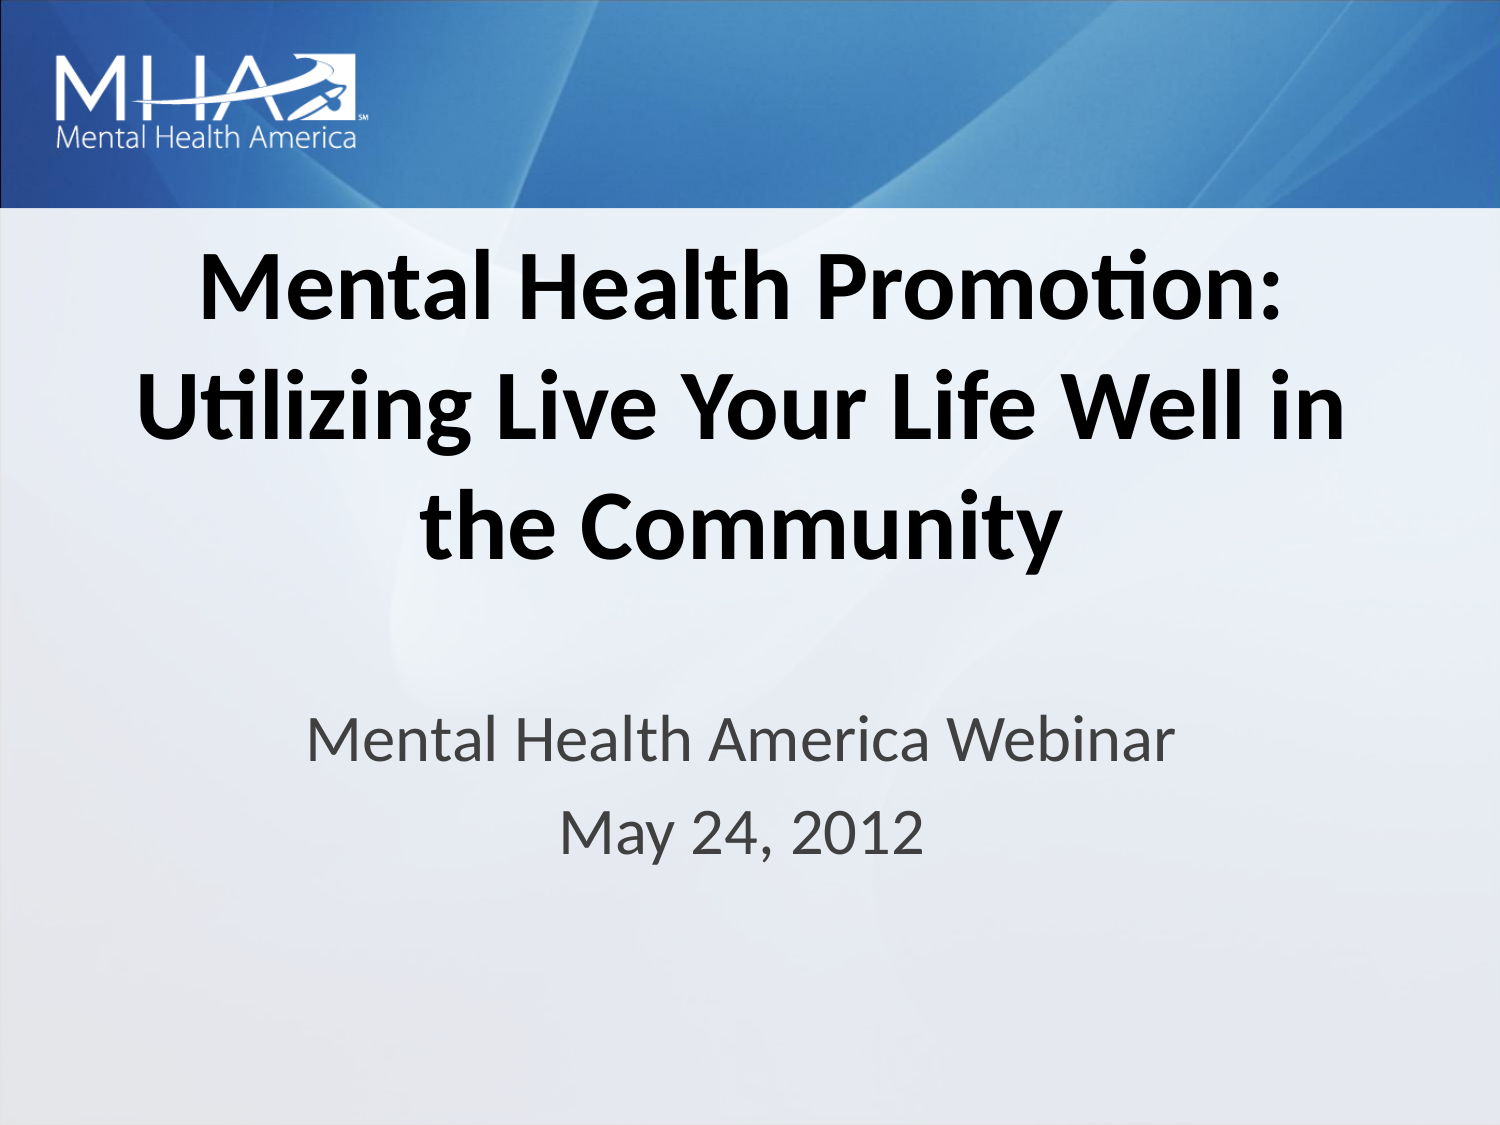

# Mental Health Promotion: Utilizing Live Your Life Well in the Community

Mental Health America Webinar
May 24, 2012